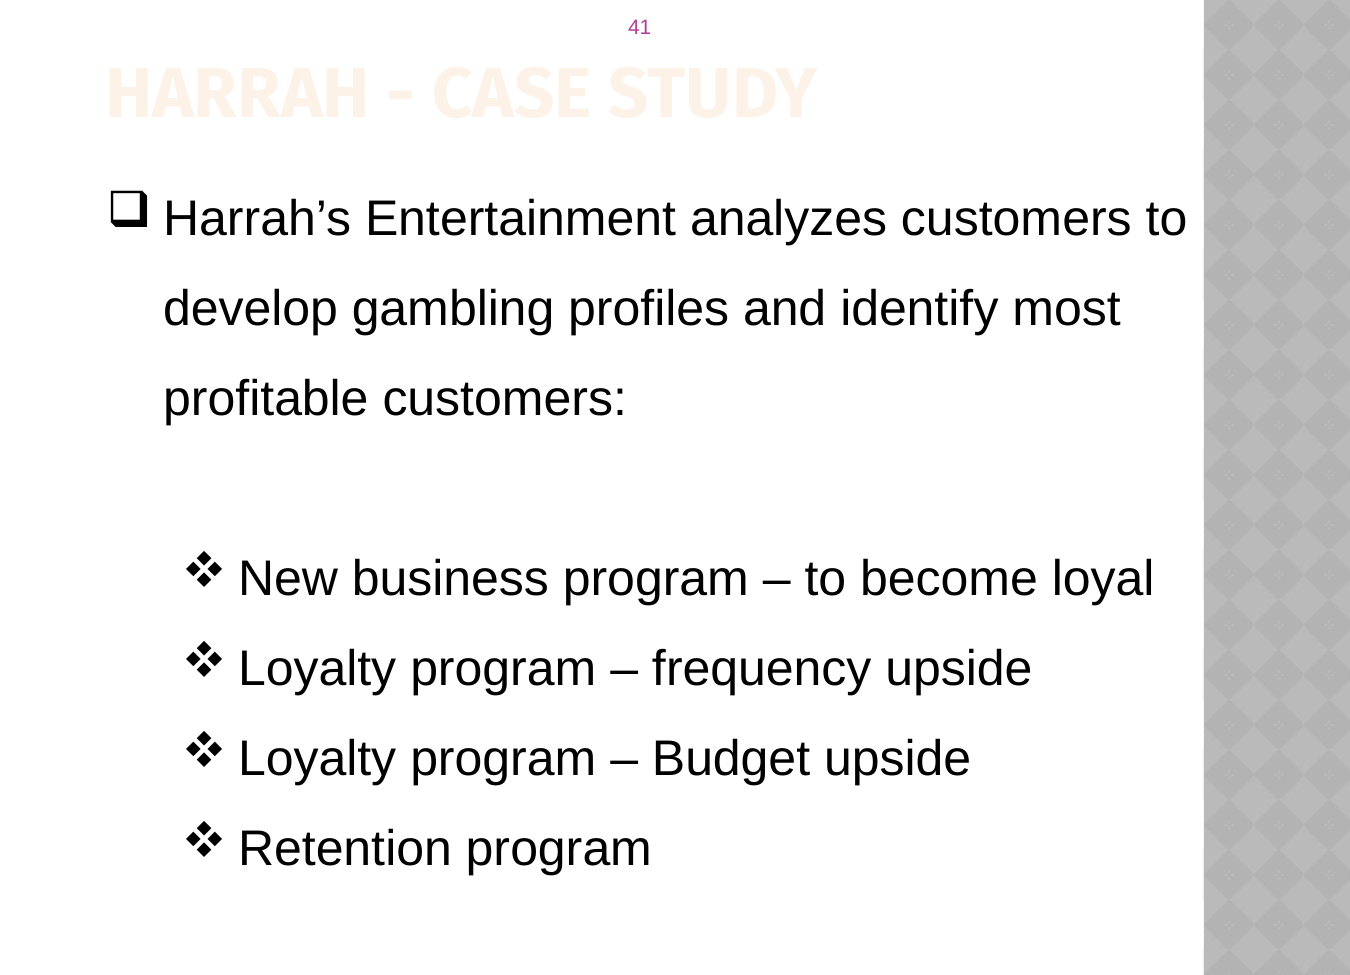

Harrah - case study
Harrah’s Entertainment analyzes customers to develop gambling profiles and identify most profitable customers:

New business program – to become loyal
Loyalty program – frequency upside
Loyalty program – Budget upside
Retention program